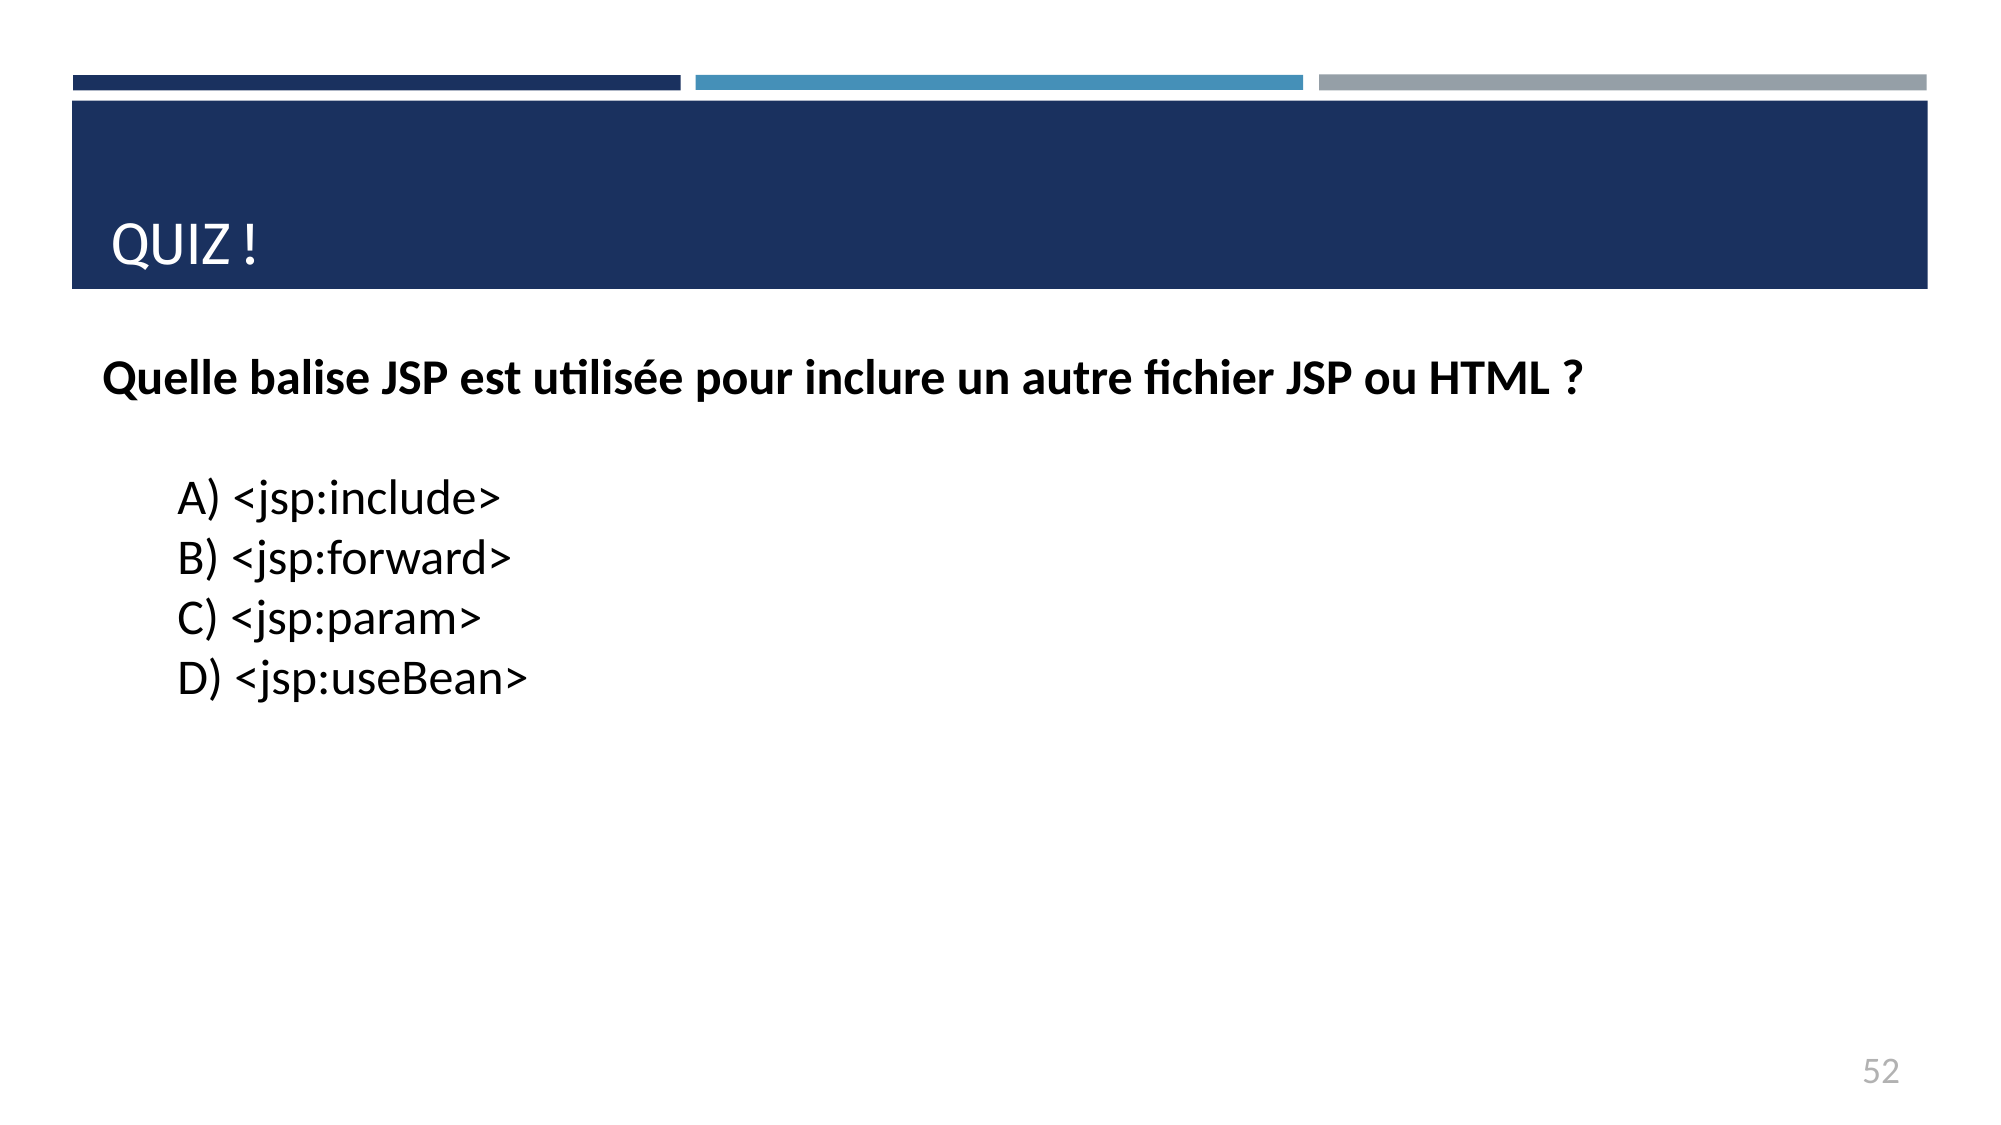

# QUIZ !
Quelle balise JSP est utilisée pour inclure un autre fichier JSP ou HTML ?

A) <jsp:include>
B) <jsp:forward>
C) <jsp:param>
D) <jsp:useBean>
52